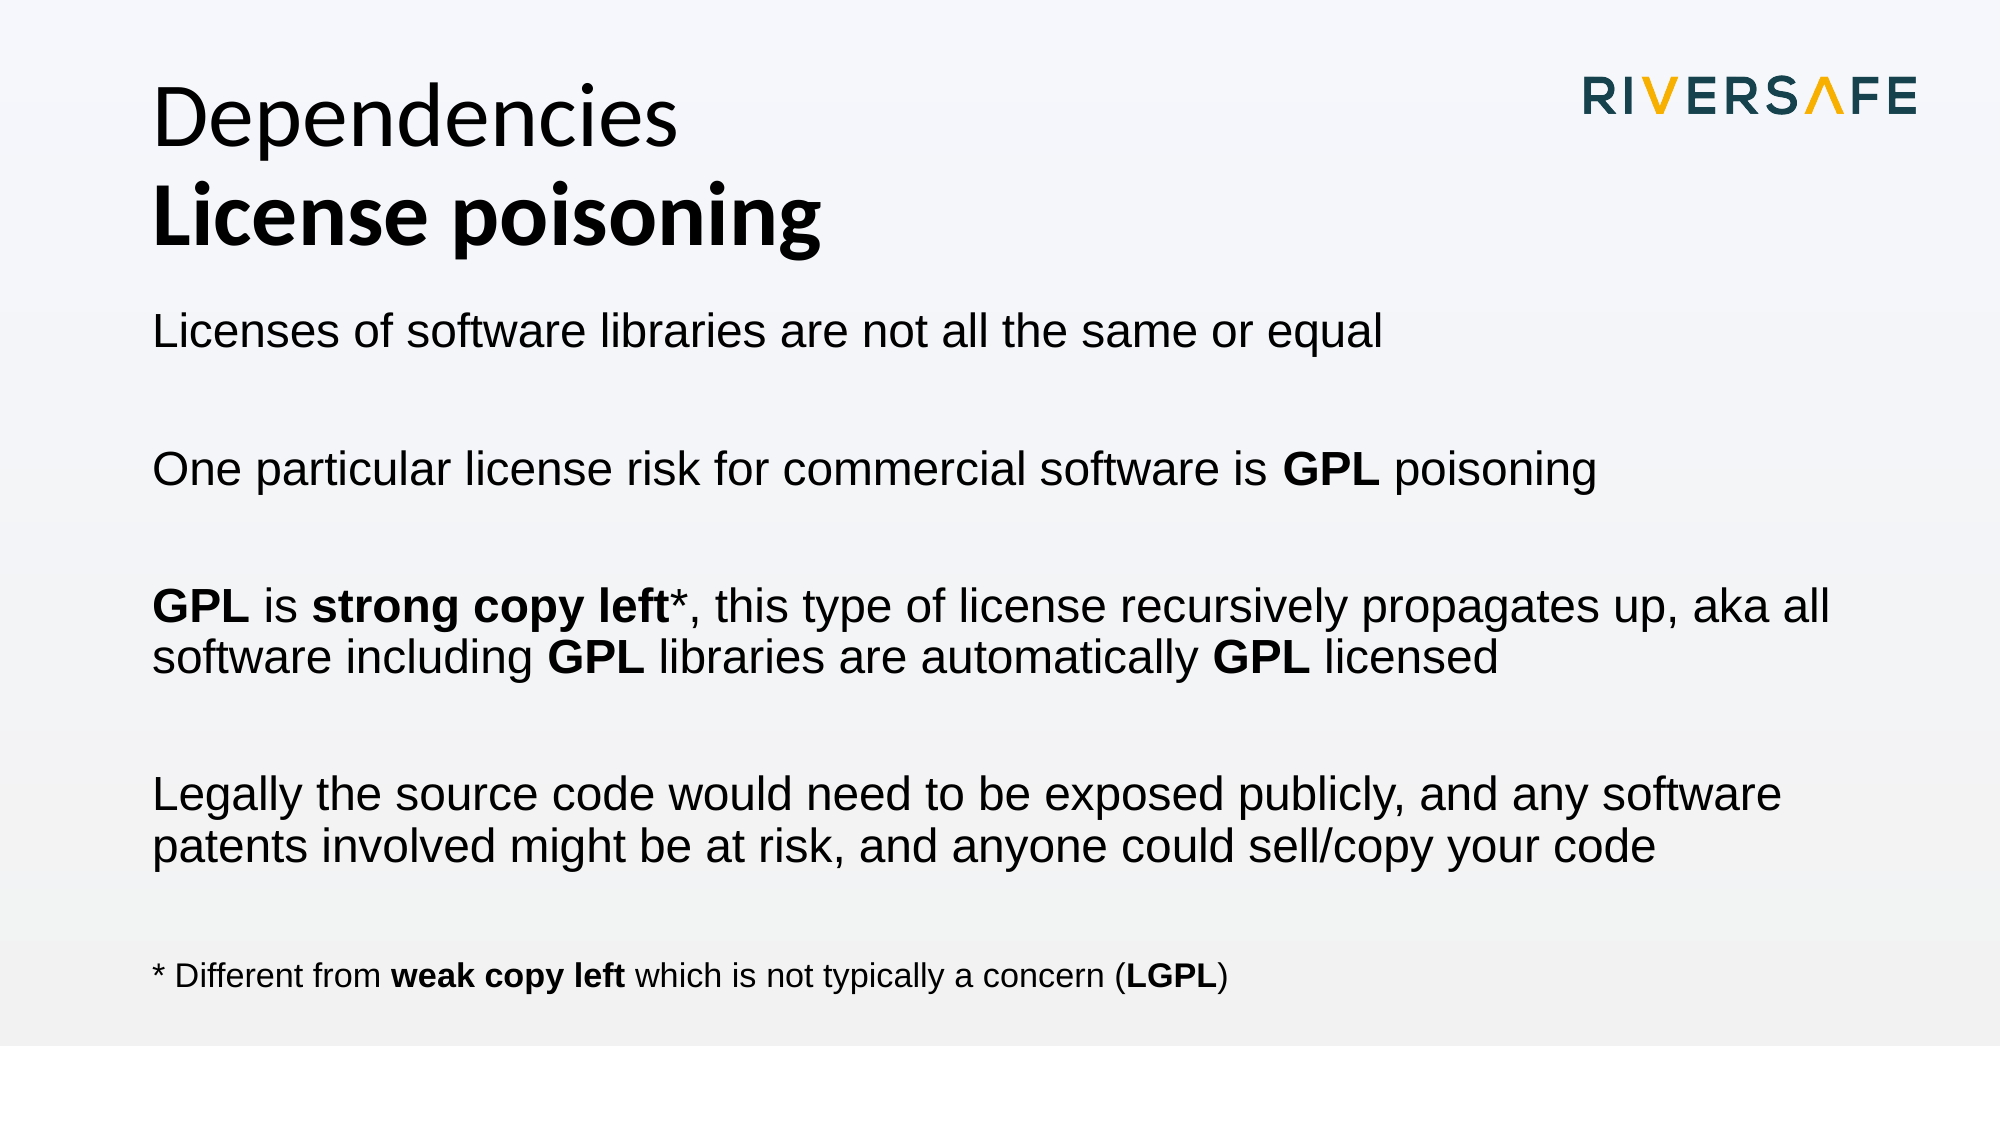

# Dependencies License poisoning
Licenses of software libraries are not all the same or equal

One particular license risk for commercial software is GPL poisoning

GPL is strong copy left*, this type of license recursively propagates up, aka all software including GPL libraries are automatically GPL licensed

Legally the source code would need to be exposed publicly, and any software patents involved might be at risk, and anyone could sell/copy your code

* Different from weak copy left which is not typically a concern (LGPL)